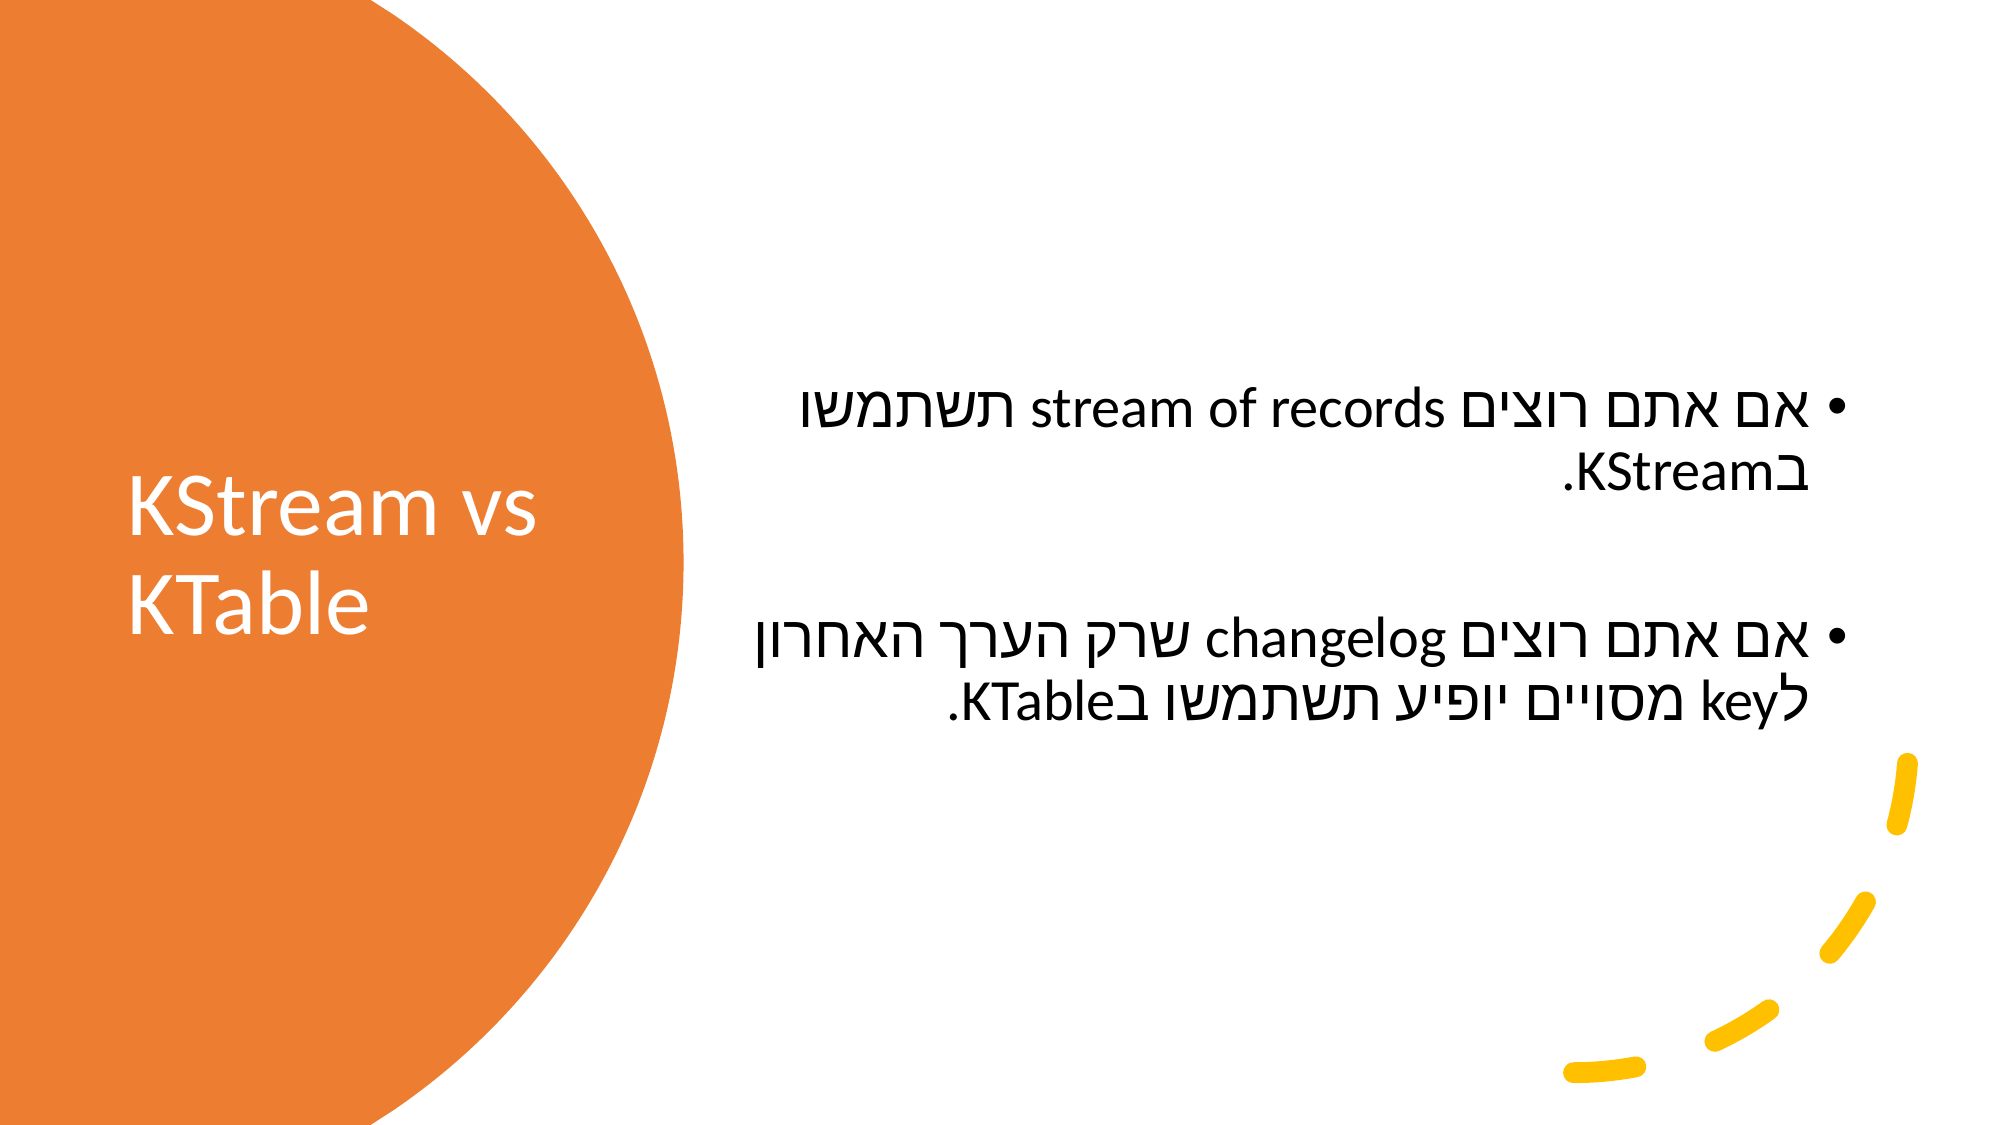

אם אתם רוצים stream of records תשתמשו בKStream.

אם אתם רוצים changelog שרק הערך האחרון לkey מסויים יופיע תשתמשו בKTable.
# KStream vs KTable